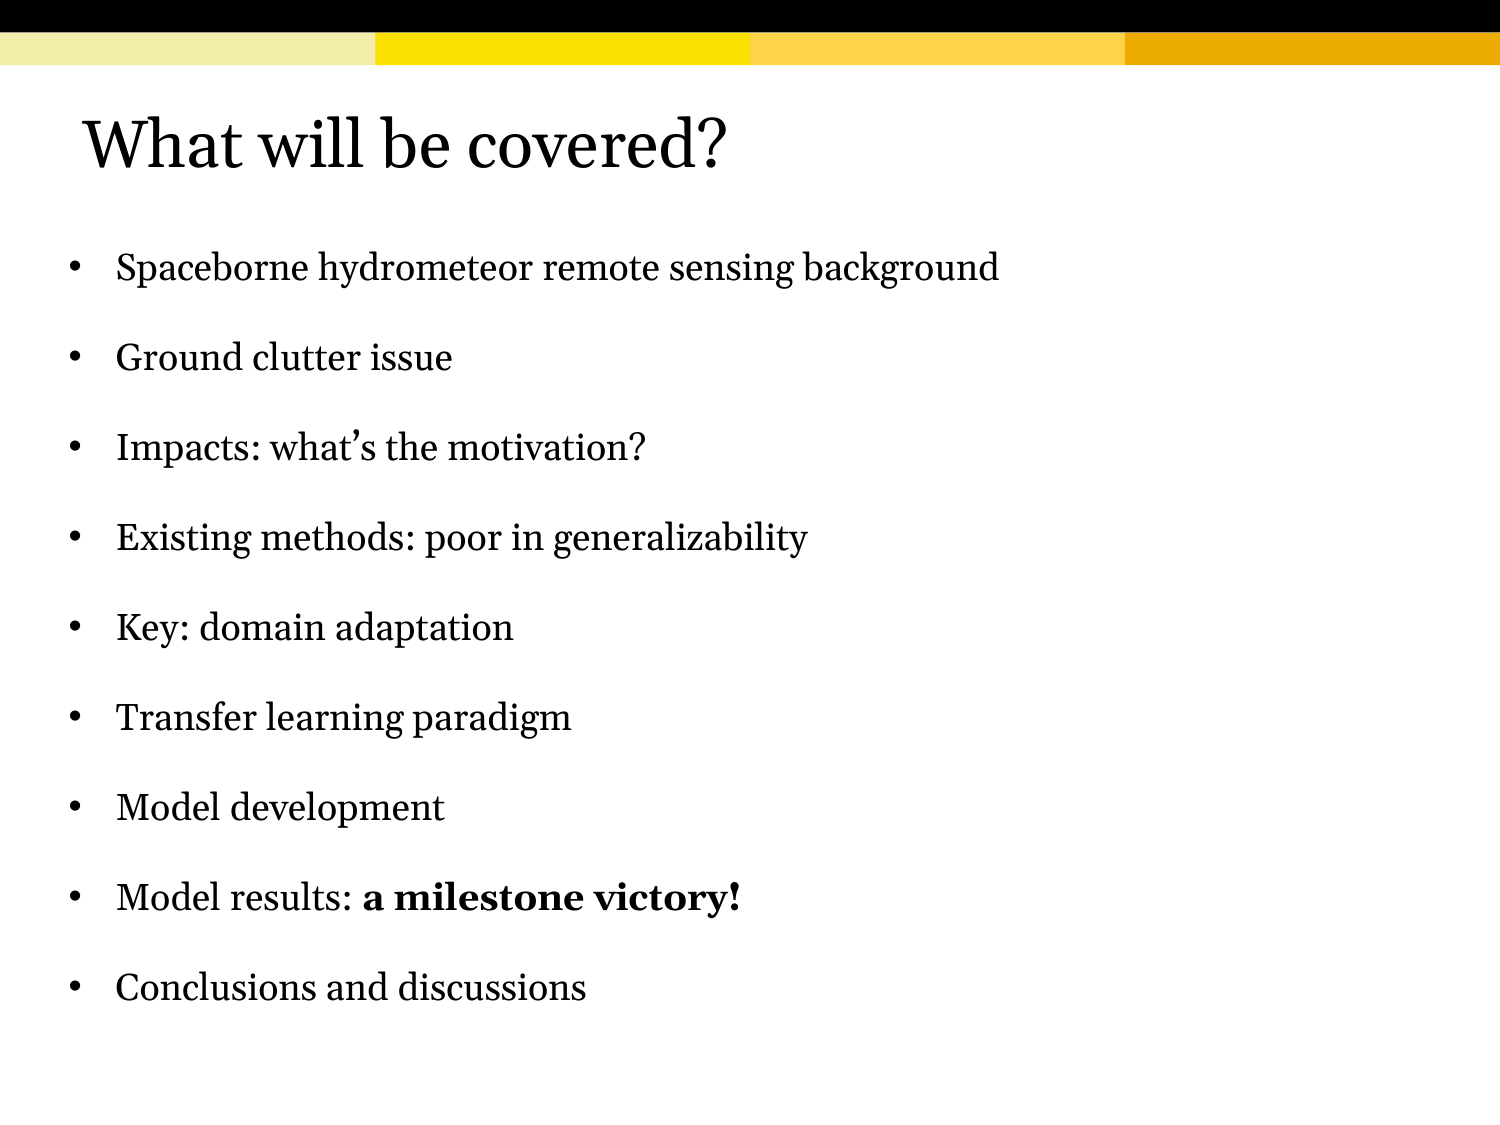

What will be covered?
Spaceborne hydrometeor remote sensing background
Ground clutter issue
Impacts: what’s the motivation?
Existing methods: poor in generalizability
Key: domain adaptation
Transfer learning paradigm
Model development
Model results: a milestone victory!
Conclusions and discussions